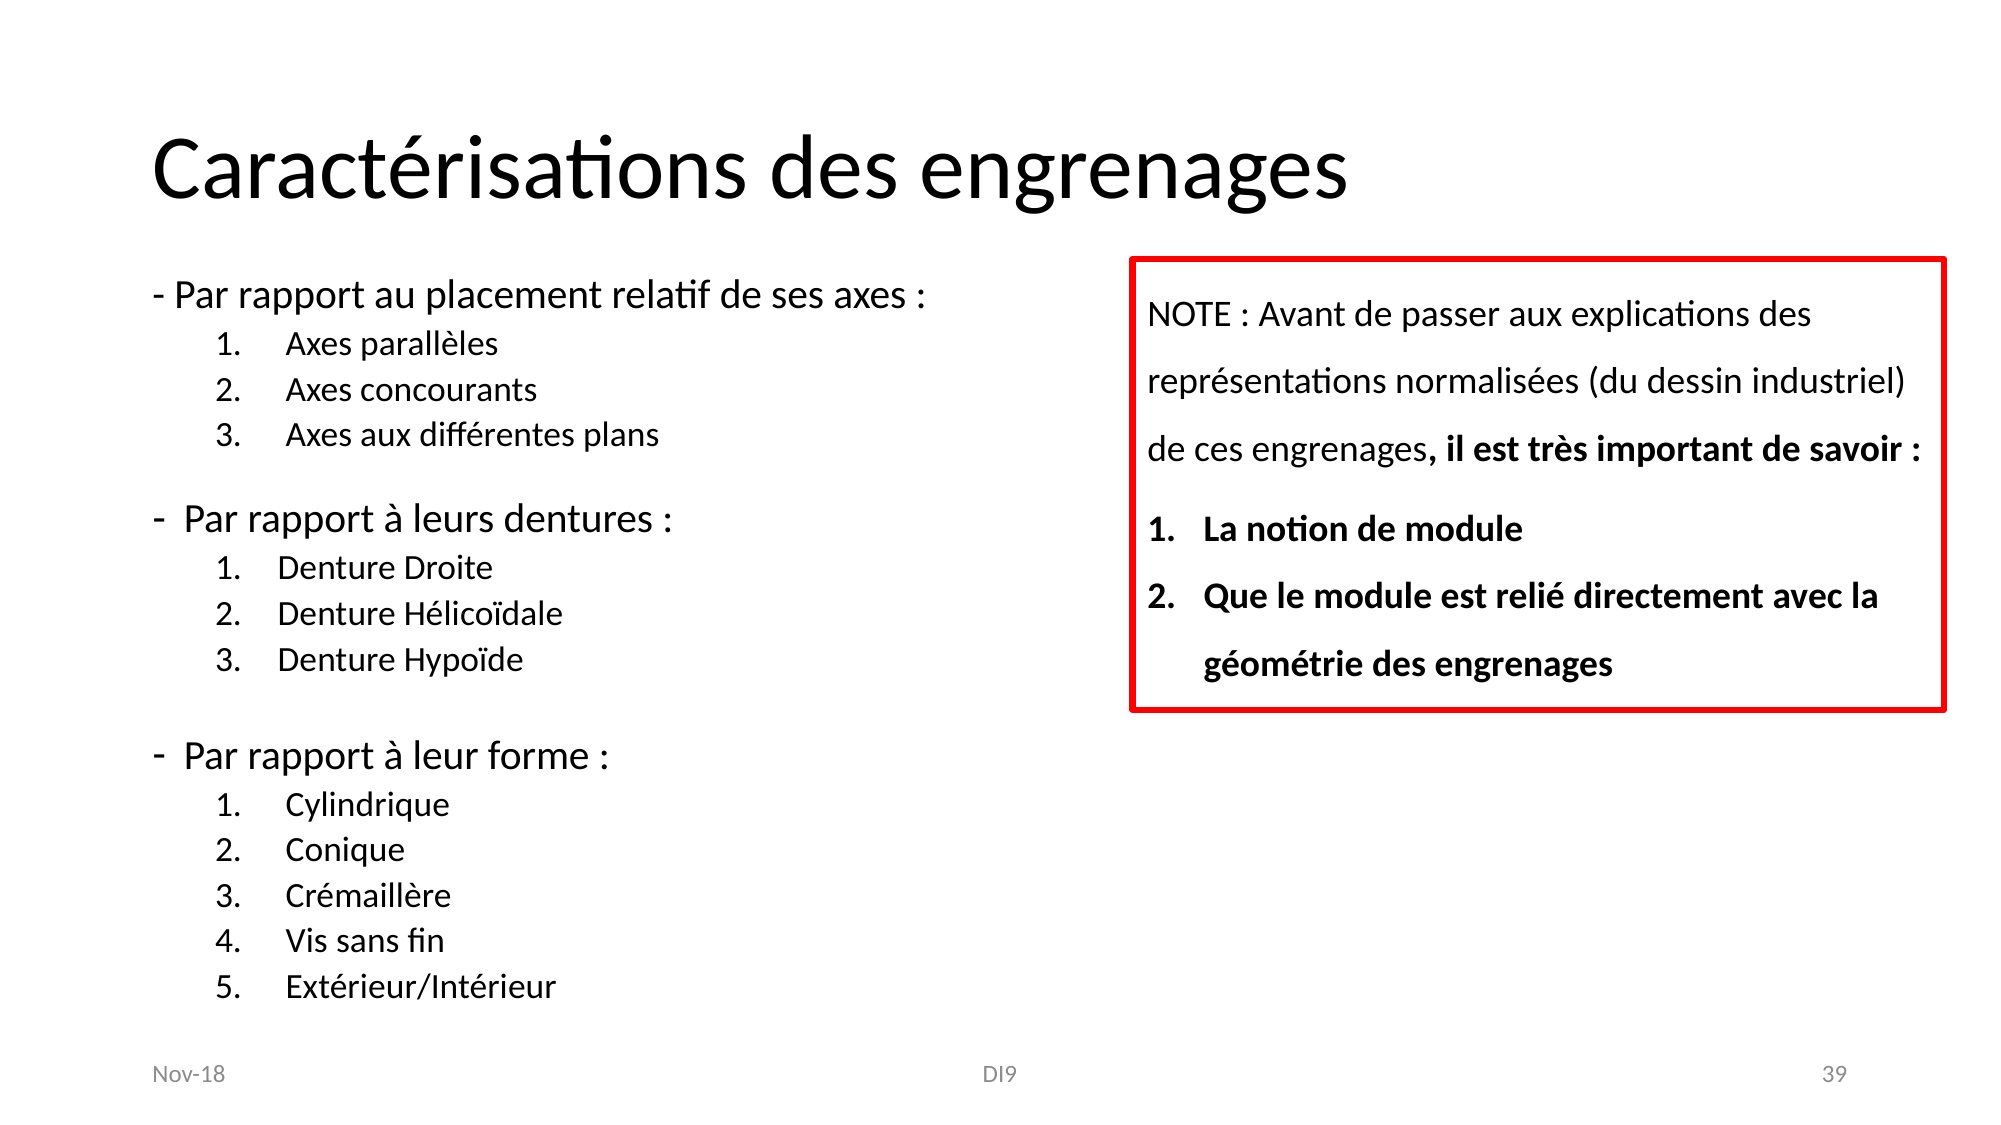

# Caractérisations des engrenages
NOTE : Avant de passer aux explications des représentations normalisées (du dessin industriel) de ces engrenages, il est très important de savoir :
La notion de module
Que le module est relié directement avec la géométrie des engrenages

- Par rapport au placement relatif de ses axes :
Axes parallèles
Axes concourants
Axes aux différentes plans

Par rapport à leurs dentures :
Denture Droite
Denture Hélicoïdale
Denture Hypoïde

Par rapport à leur forme :
Cylindrique
Conique
Crémaillère
Vis sans fin
Extérieur/Intérieur

Nov-18
DI9
39